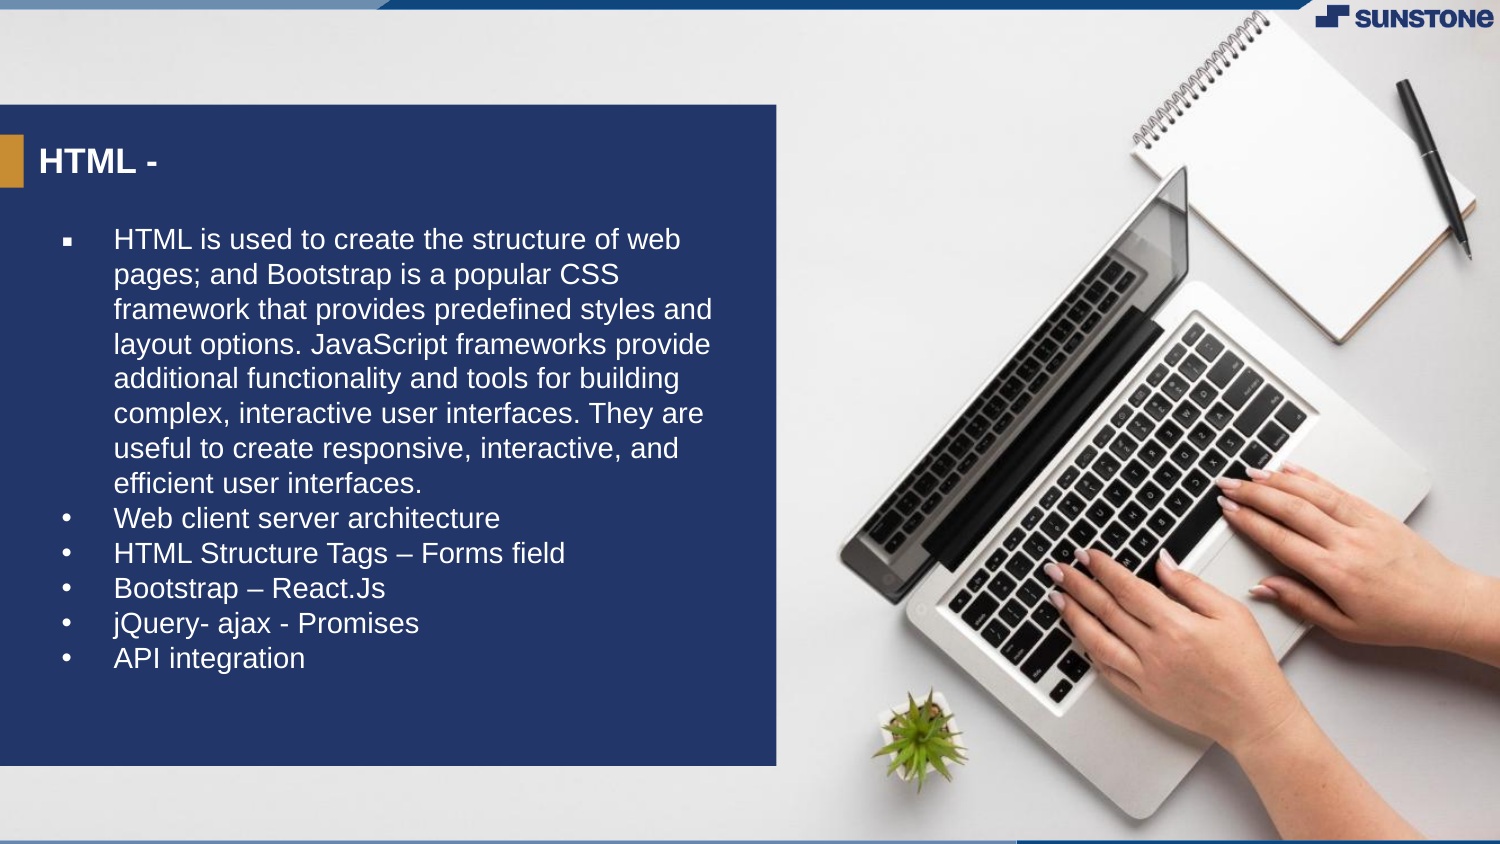

# HTML -
HTML is used to create the structure of web pages; and Bootstrap is a popular CSS framework that provides predefined styles and layout options. JavaScript frameworks provide additional functionality and tools for building complex, interactive user interfaces. They are useful to create responsive, interactive, and efficient user interfaces.
Web client server architecture
HTML Structure Tags – Forms field
Bootstrap – React.Js
jQuery- ajax - Promises
API integration